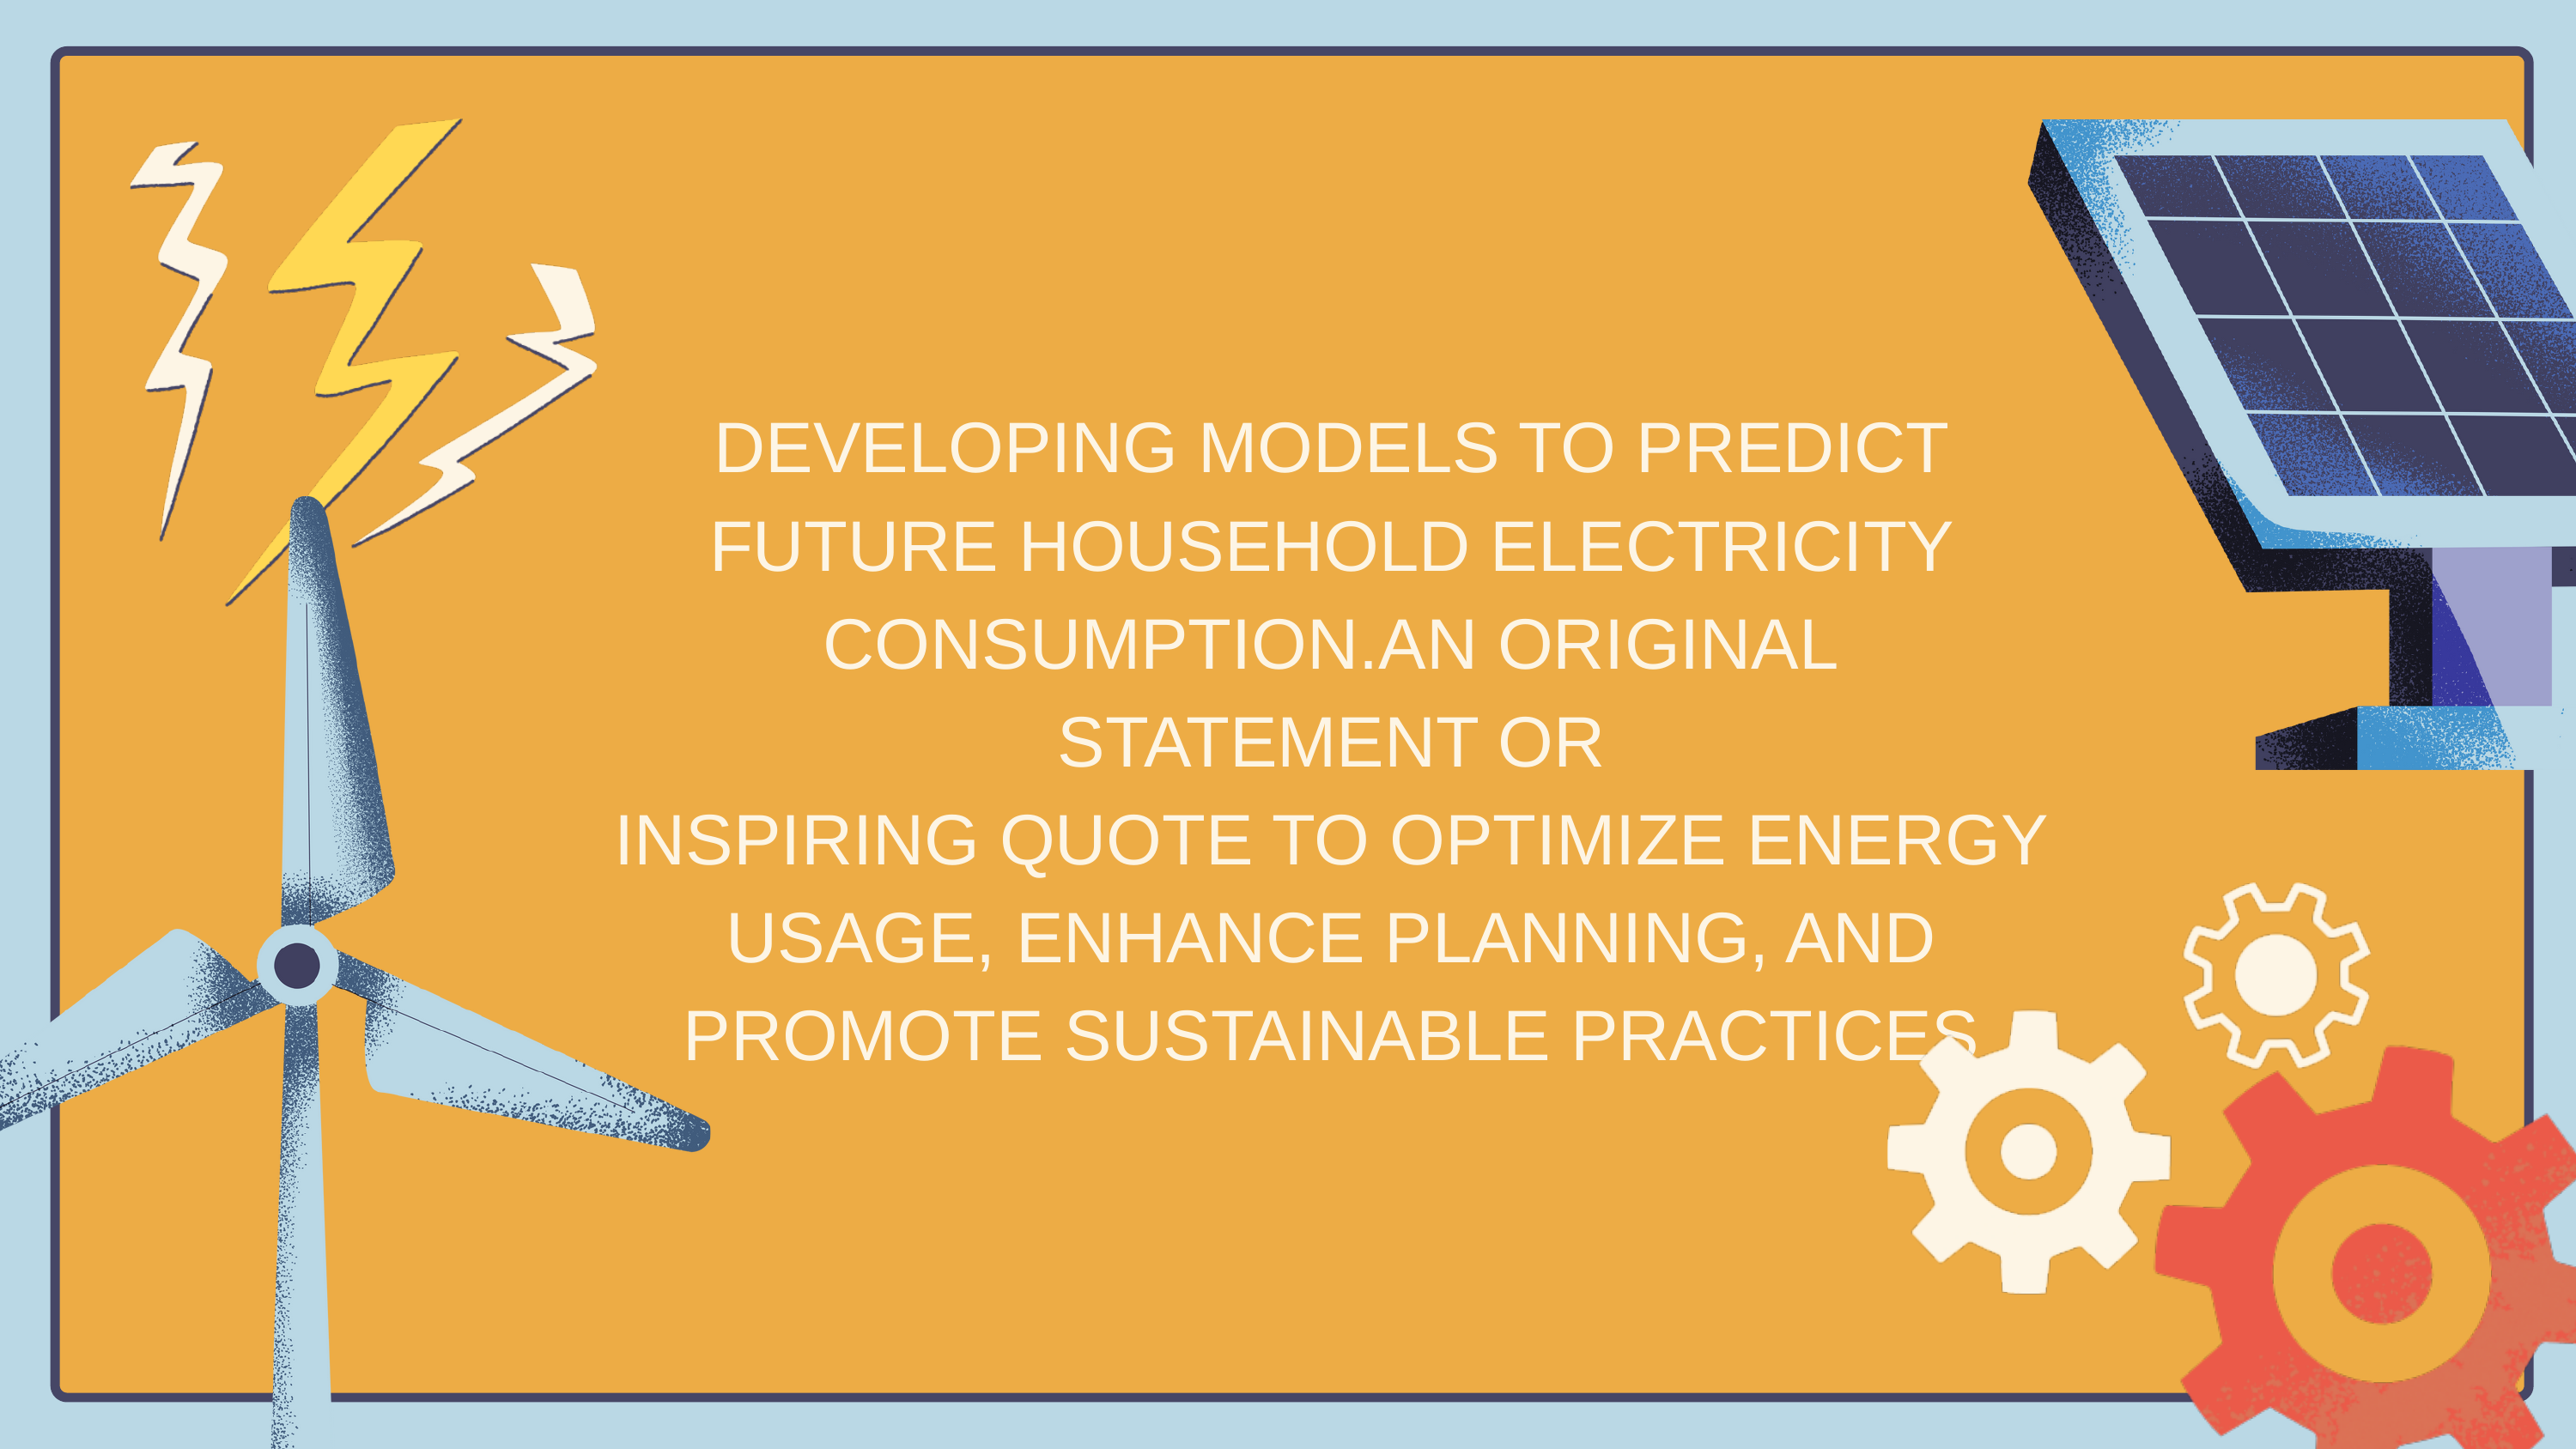

DEVELOPING MODELS TO PREDICT FUTURE HOUSEHOLD ELECTRICITY CONSUMPTION.AN ORIGINAL
STATEMENT OR
INSPIRING QUOTE TO OPTIMIZE ENERGY USAGE, ENHANCE PLANNING, AND PROMOTE SUSTAINABLE PRACTICES